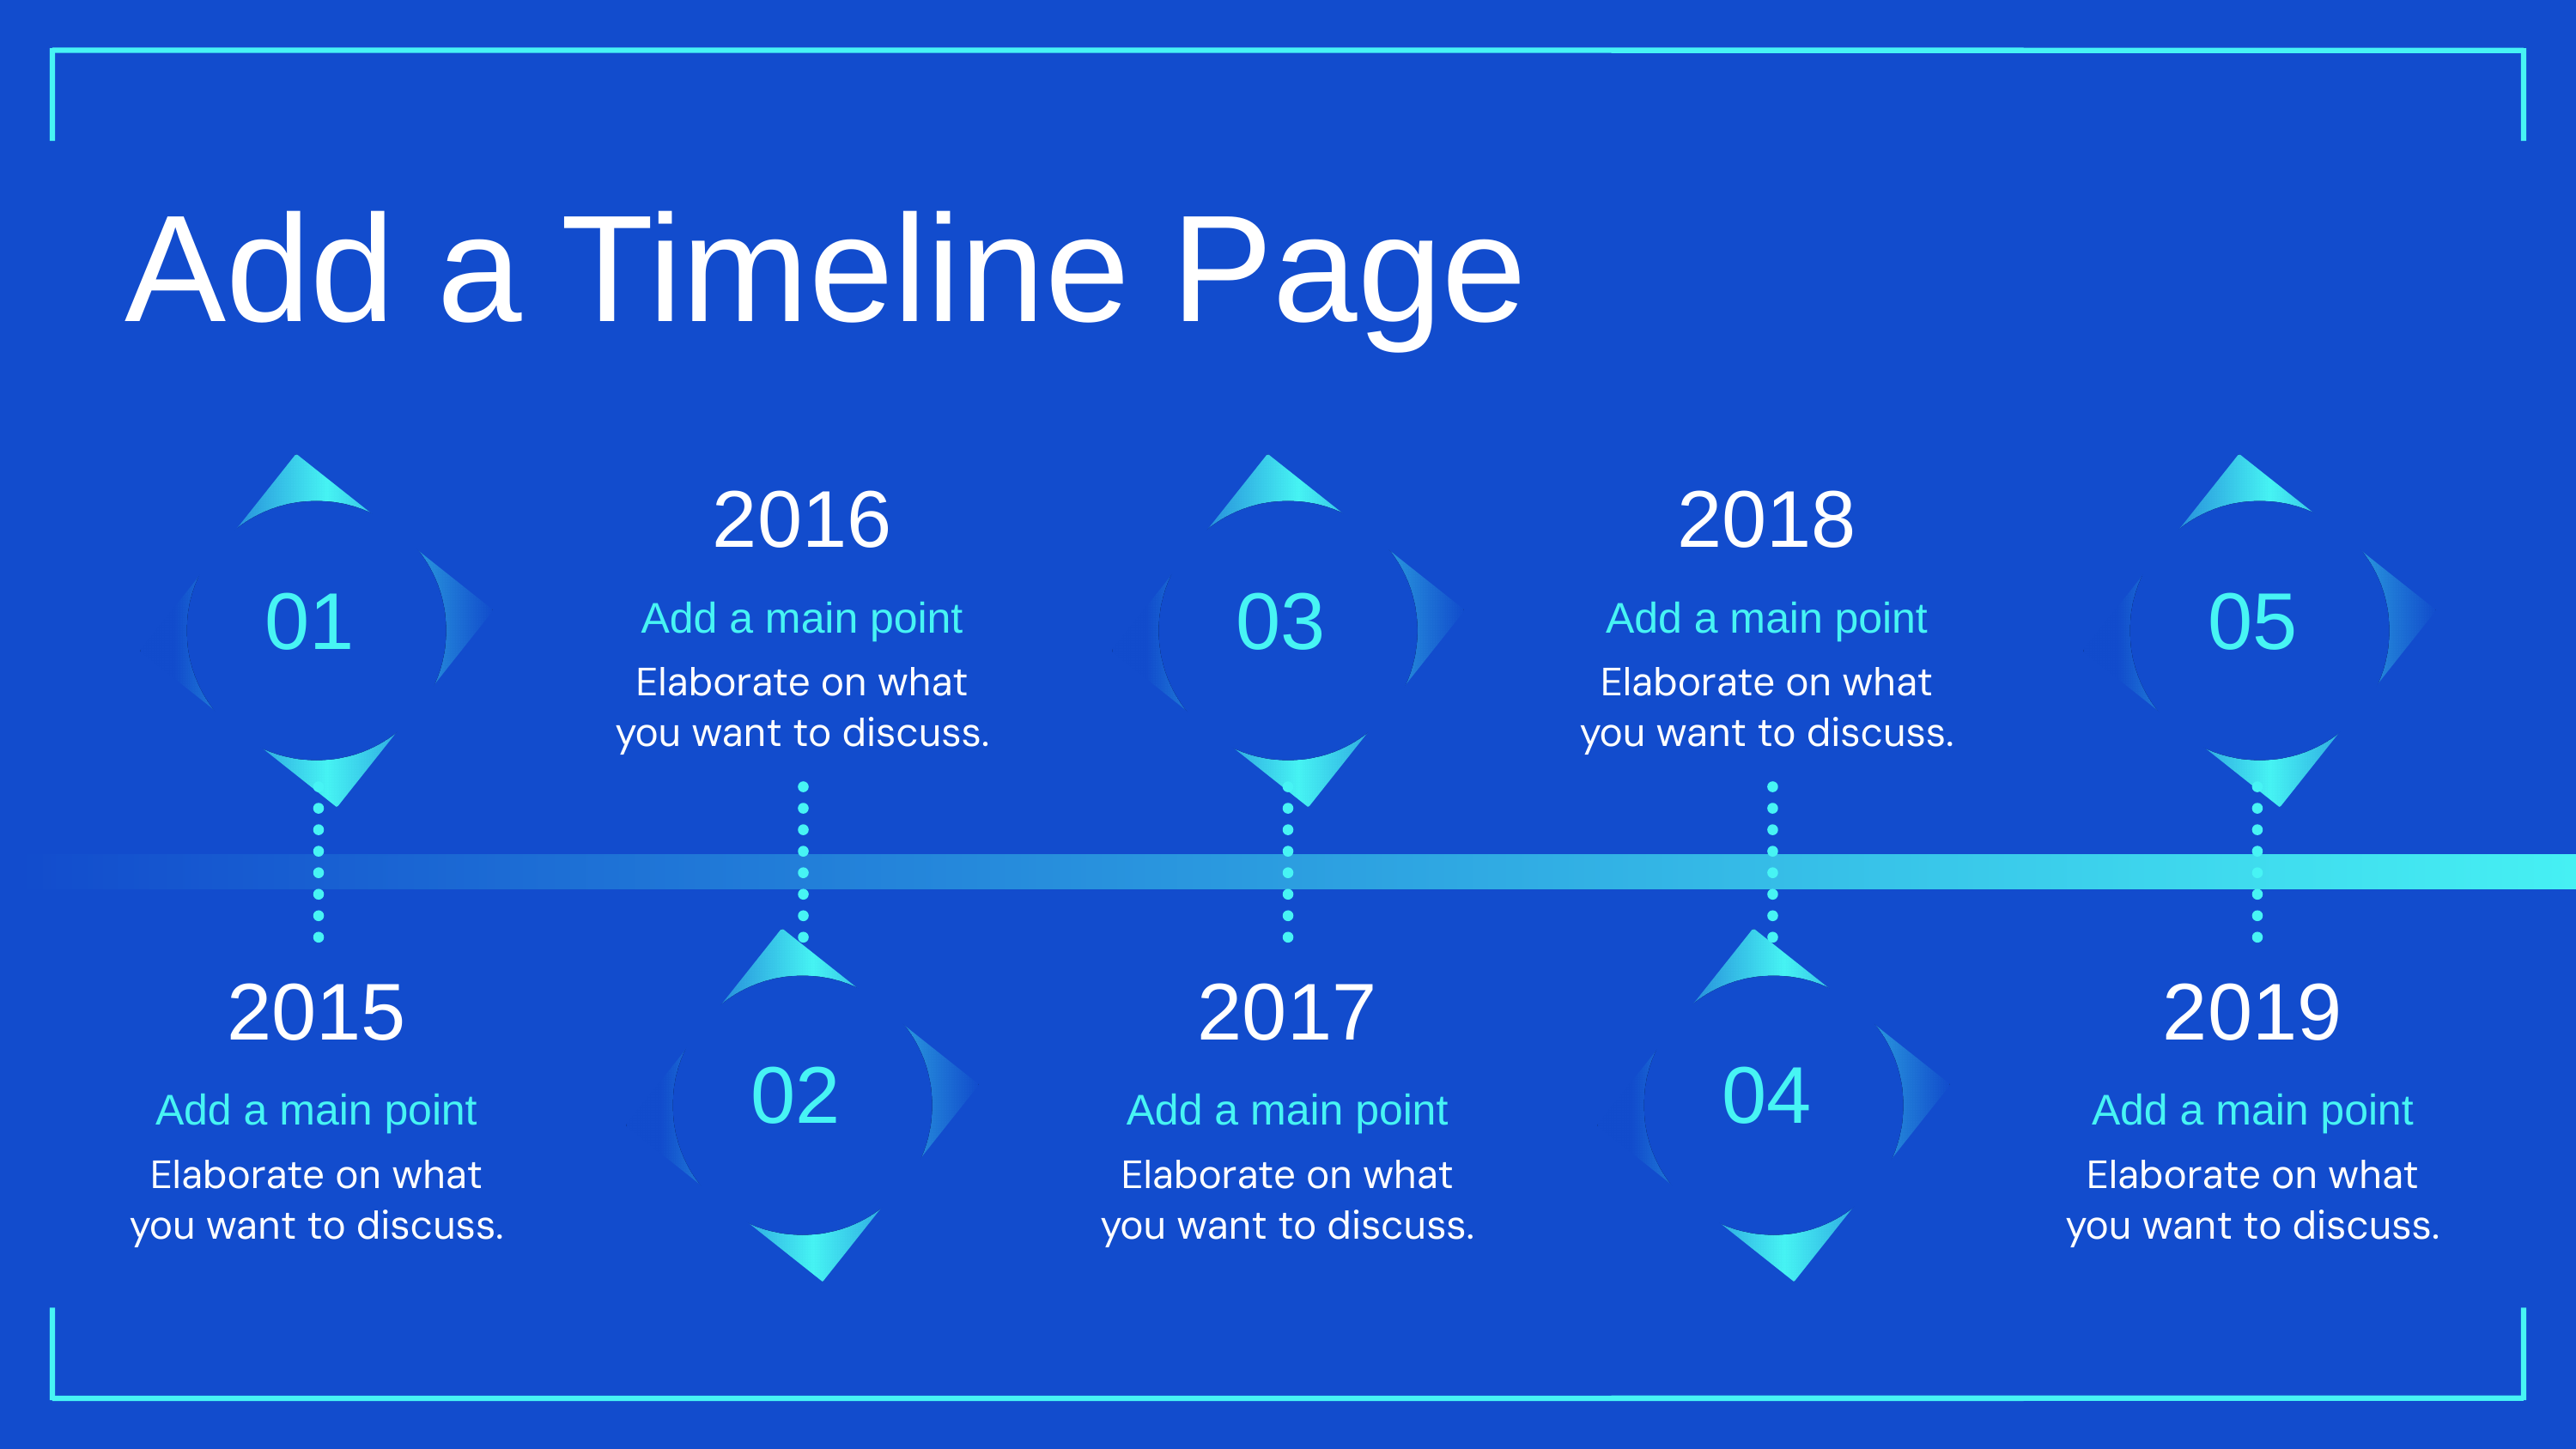

Add a Timeline Page
2016
2018

01
03
05
Add a main point
Add a main point
Elaborate on what
you want to discuss.
Elaborate on what
you want to discuss.

2015
2017
2019

02
04
Add a main point
Add a main point
Add a main point
Elaborate on what
you want to discuss.
Elaborate on what
you want to discuss.
Elaborate on what
you want to discuss.